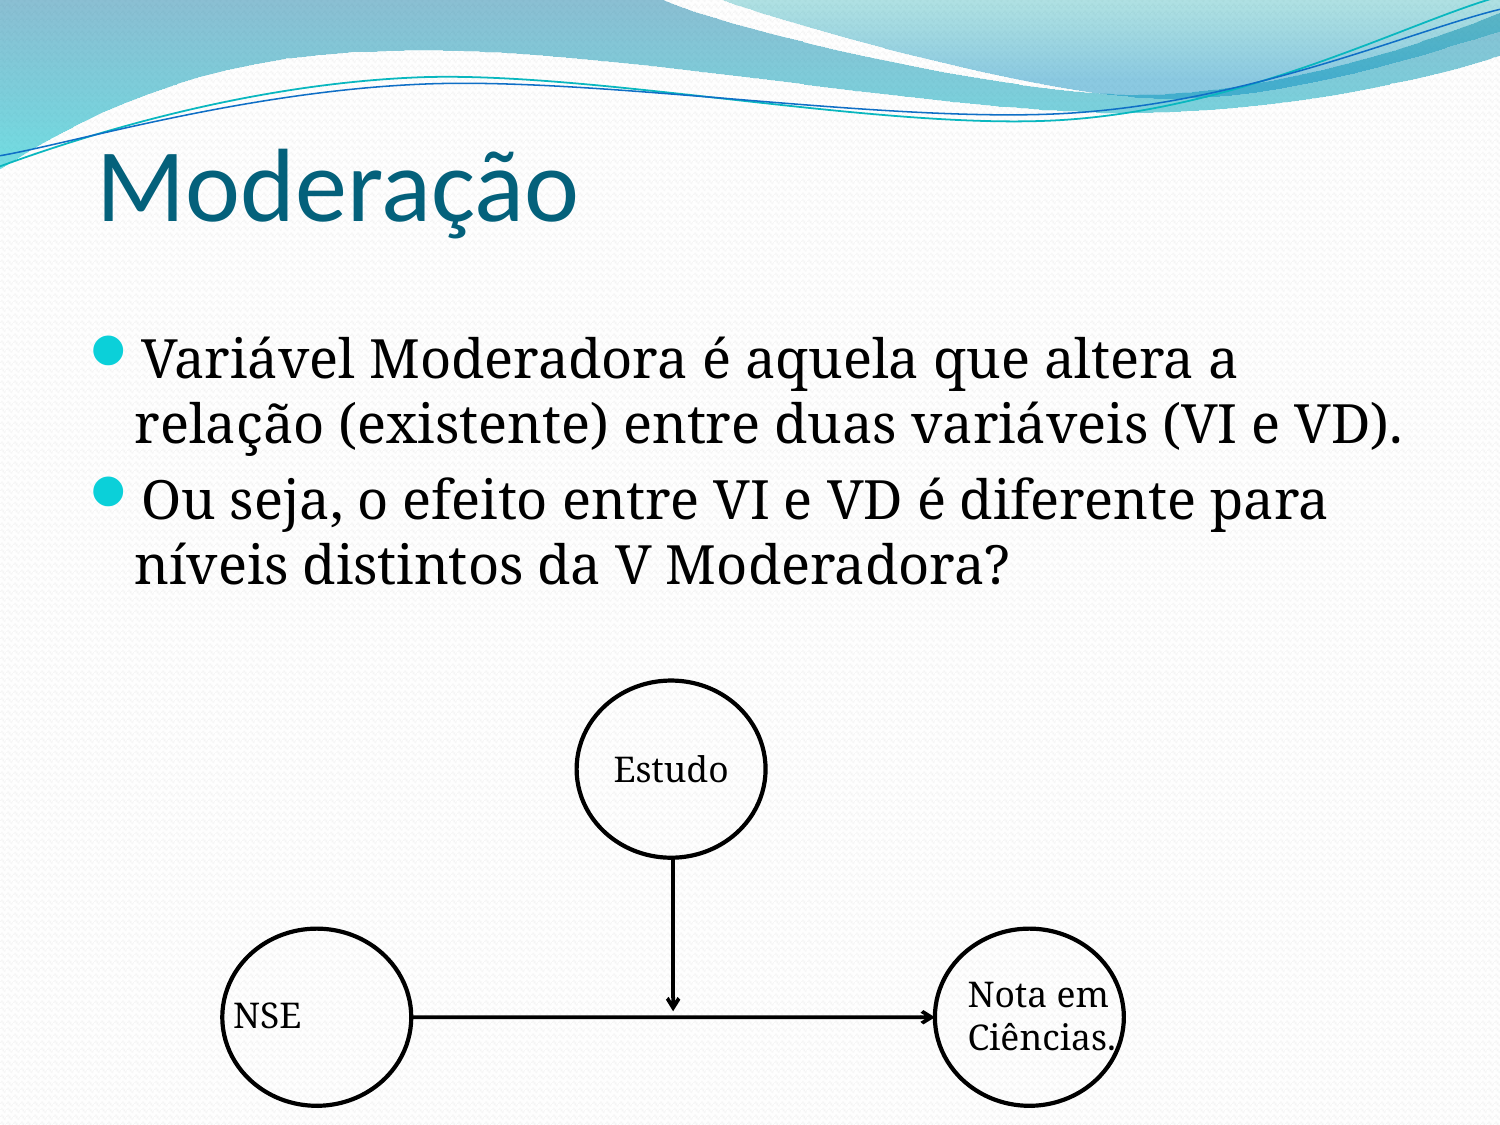

# Moderação
Variável Moderadora é aquela que altera a relação (existente) entre duas variáveis (VI e VD).
Ou seja, o efeito entre VI e VD é diferente para níveis distintos da V Moderadora?

Estudo

Nota em Ciências.
NSE